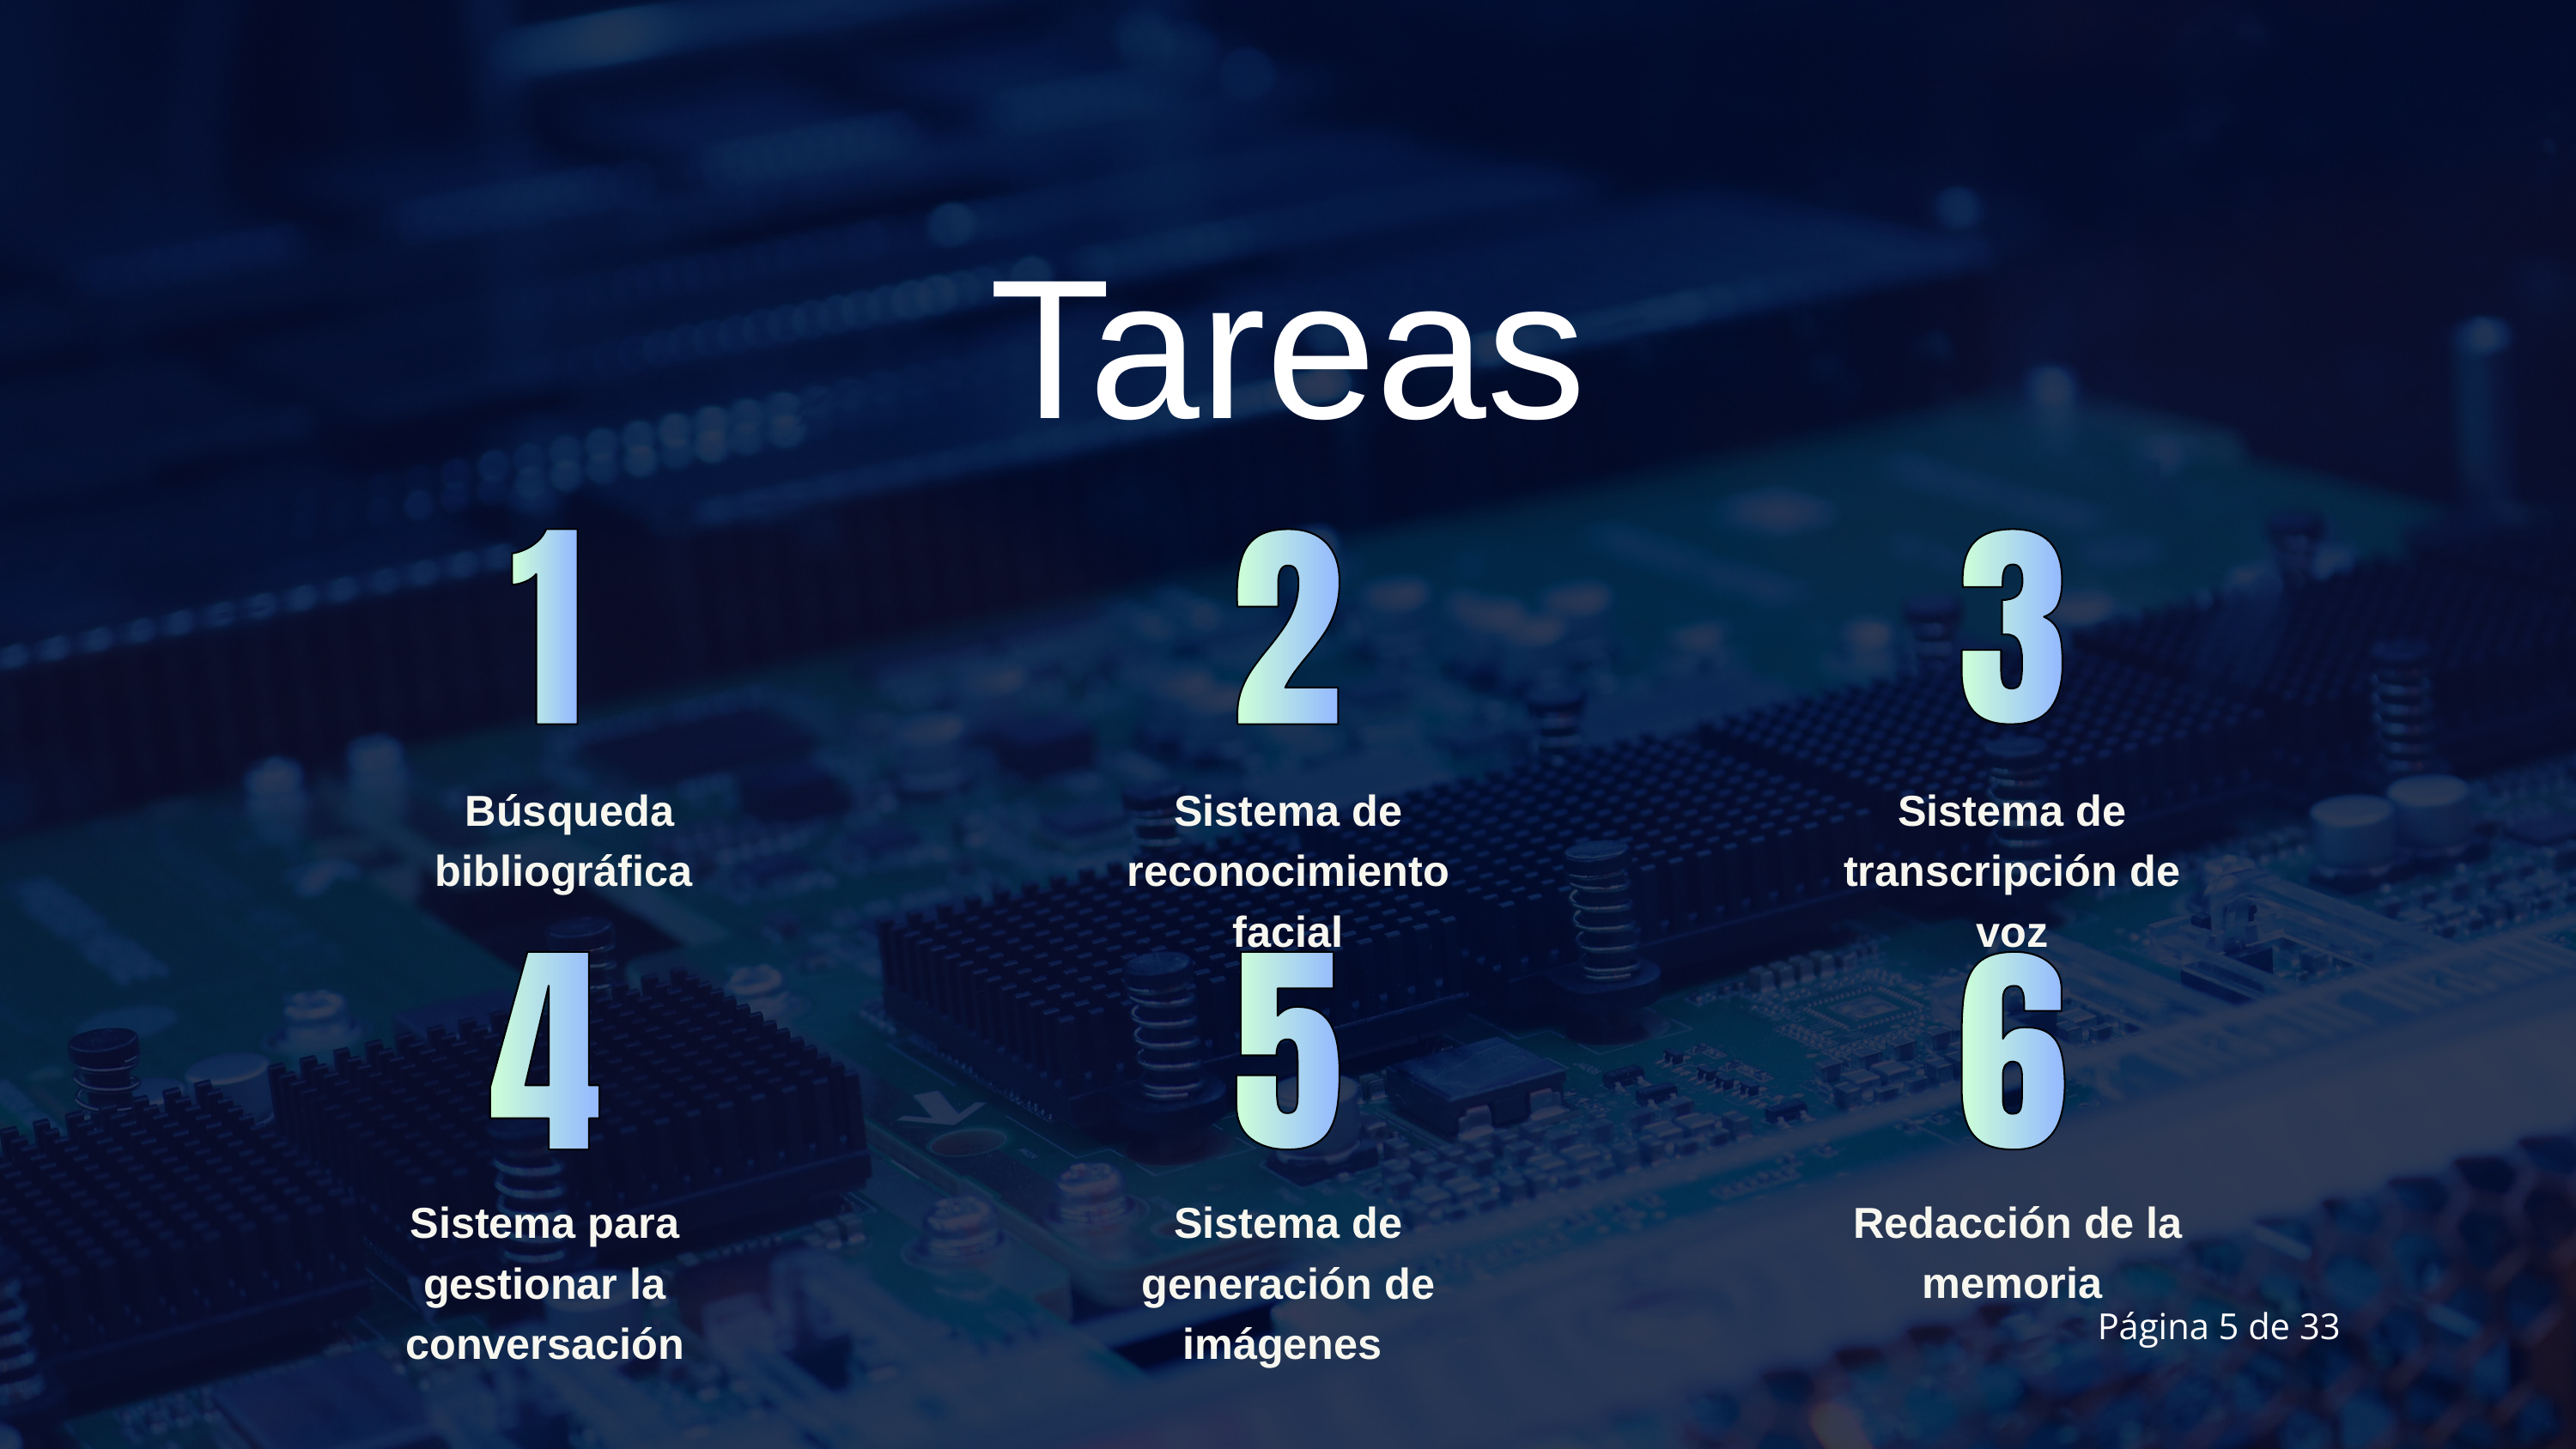

Tareas

 Búsqueda bibliográfica
Sistema de reconocimiento facial
Sistema de transcripción de voz

Sistema para gestionar la conversación
Sistema de generación de imágenes
 Redacción de la memoria
Página 5 de 33